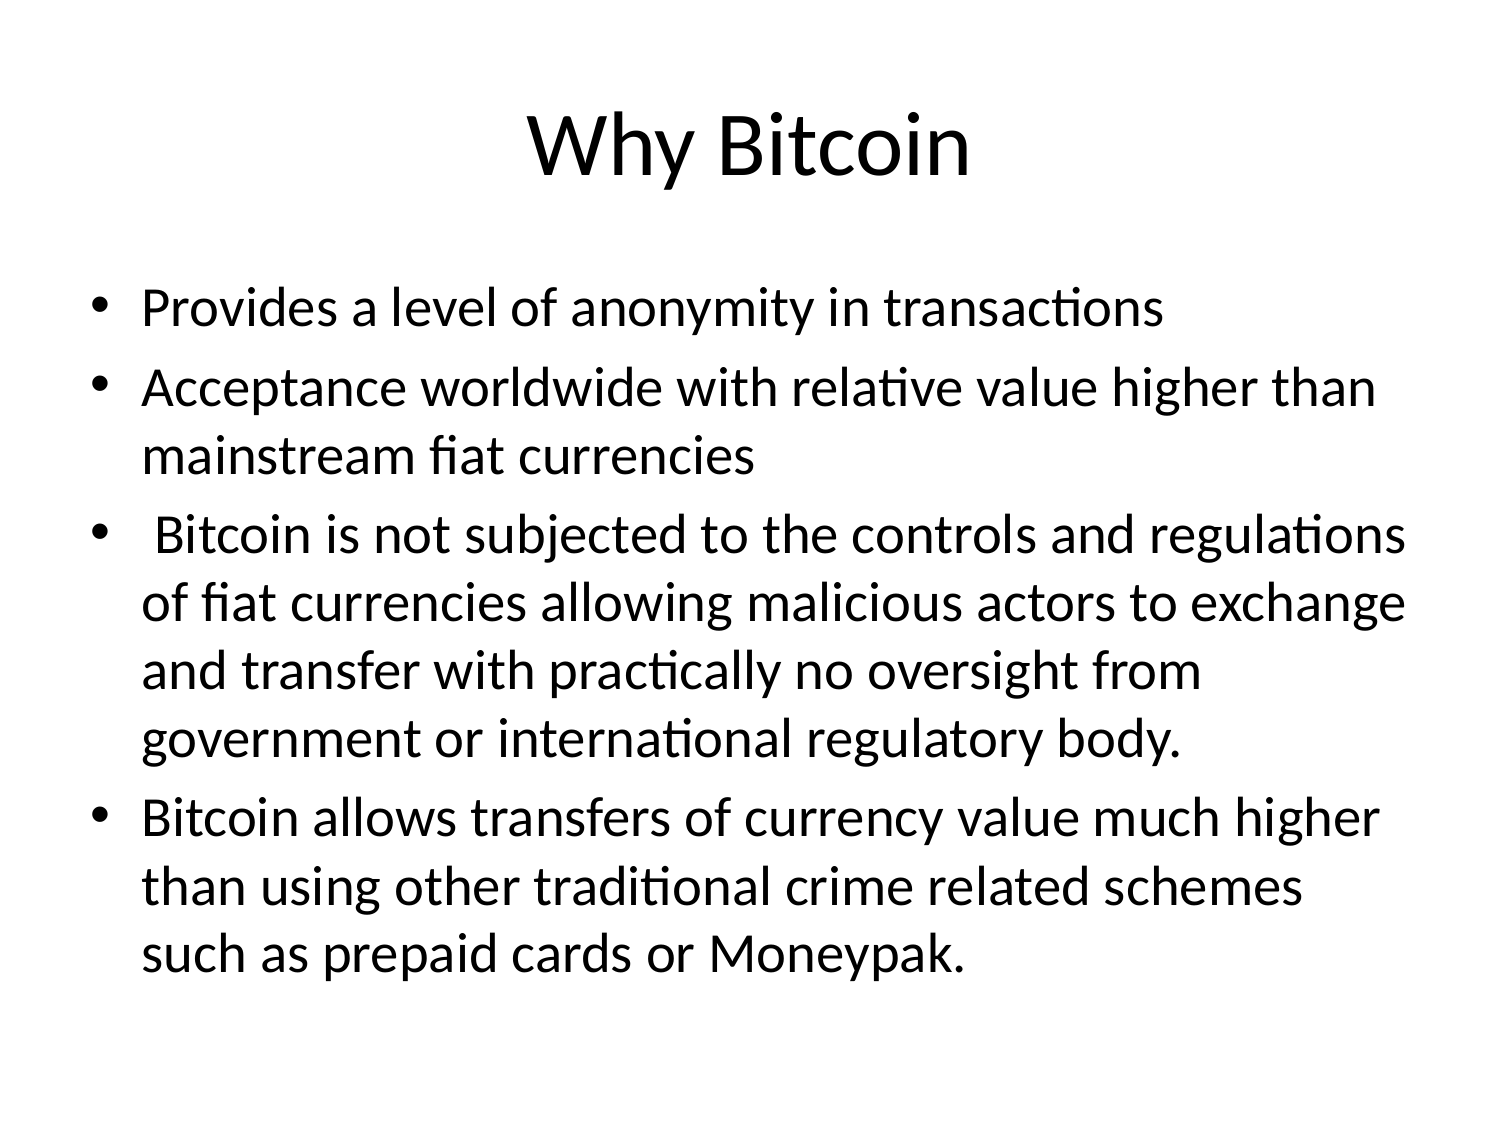

# Why Bitcoin
Provides a level of anonymity in transactions
Acceptance worldwide with relative value higher than mainstream fiat currencies
 Bitcoin is not subjected to the controls and regulations of fiat currencies allowing malicious actors to exchange and transfer with practically no oversight from government or international regulatory body.
Bitcoin allows transfers of currency value much higher than using other traditional crime related schemes such as prepaid cards or Moneypak.